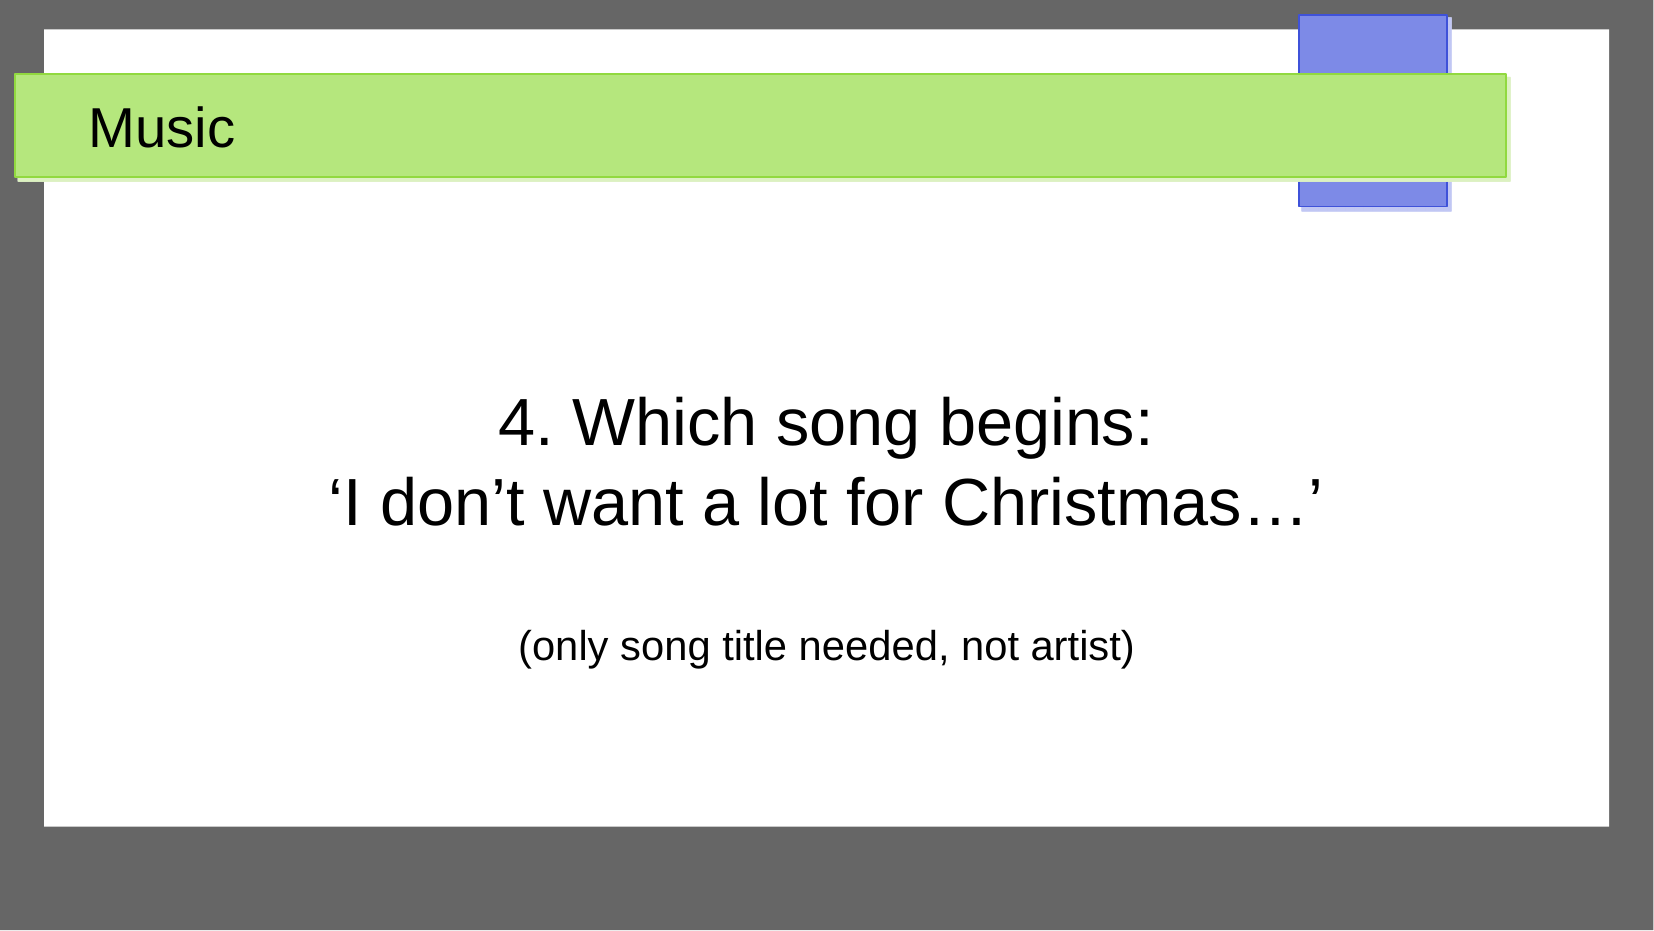

Music
4. Which song begins:
‘I don’t want a lot for Christmas…’

(only song title needed, not artist)